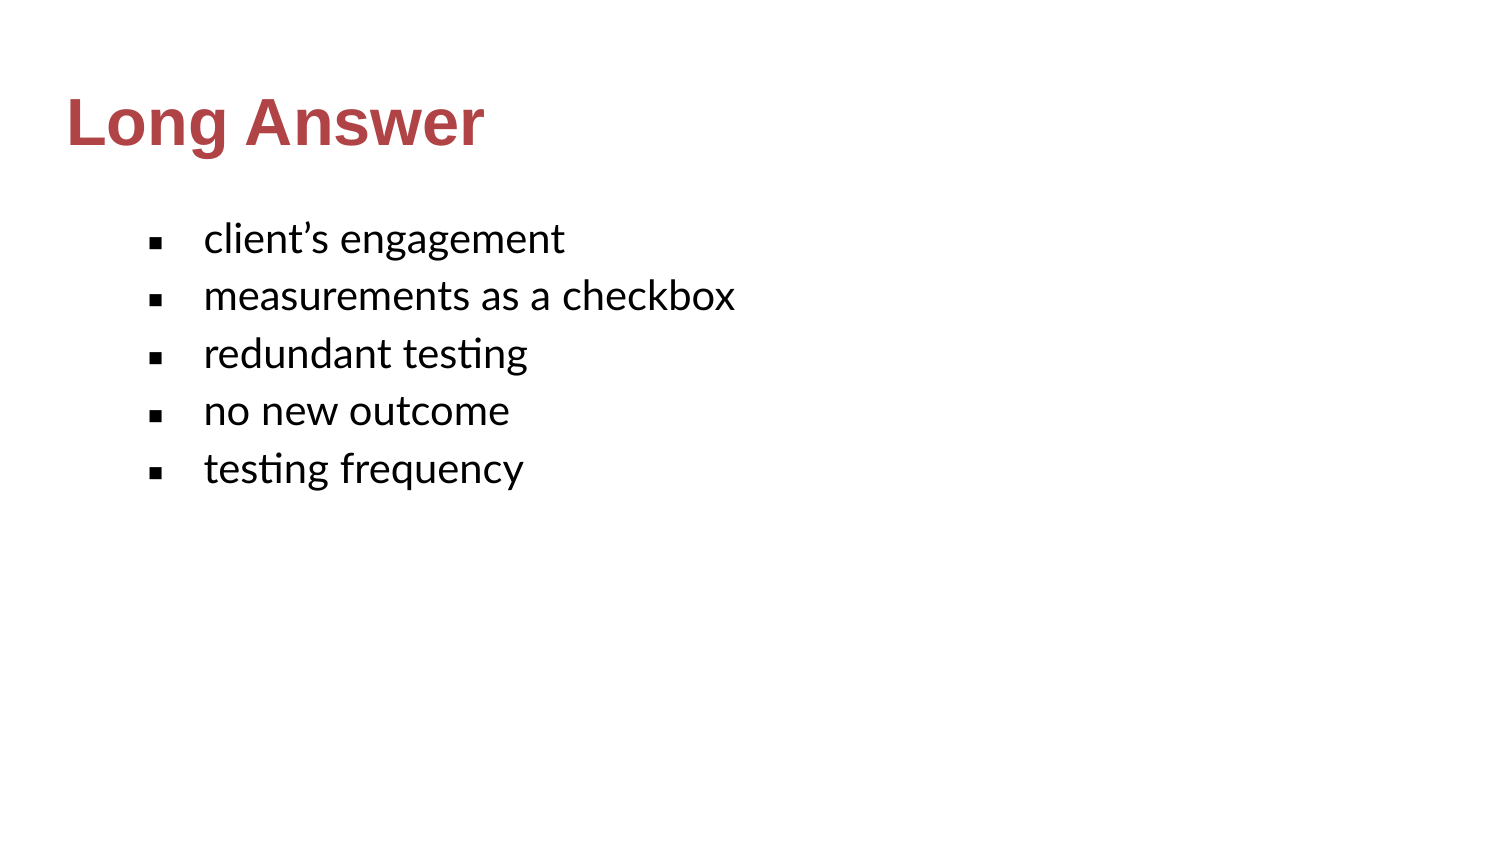

# Long Answer
client’s engagement
measurements as a checkbox
redundant testing
no new outcome
testing frequency